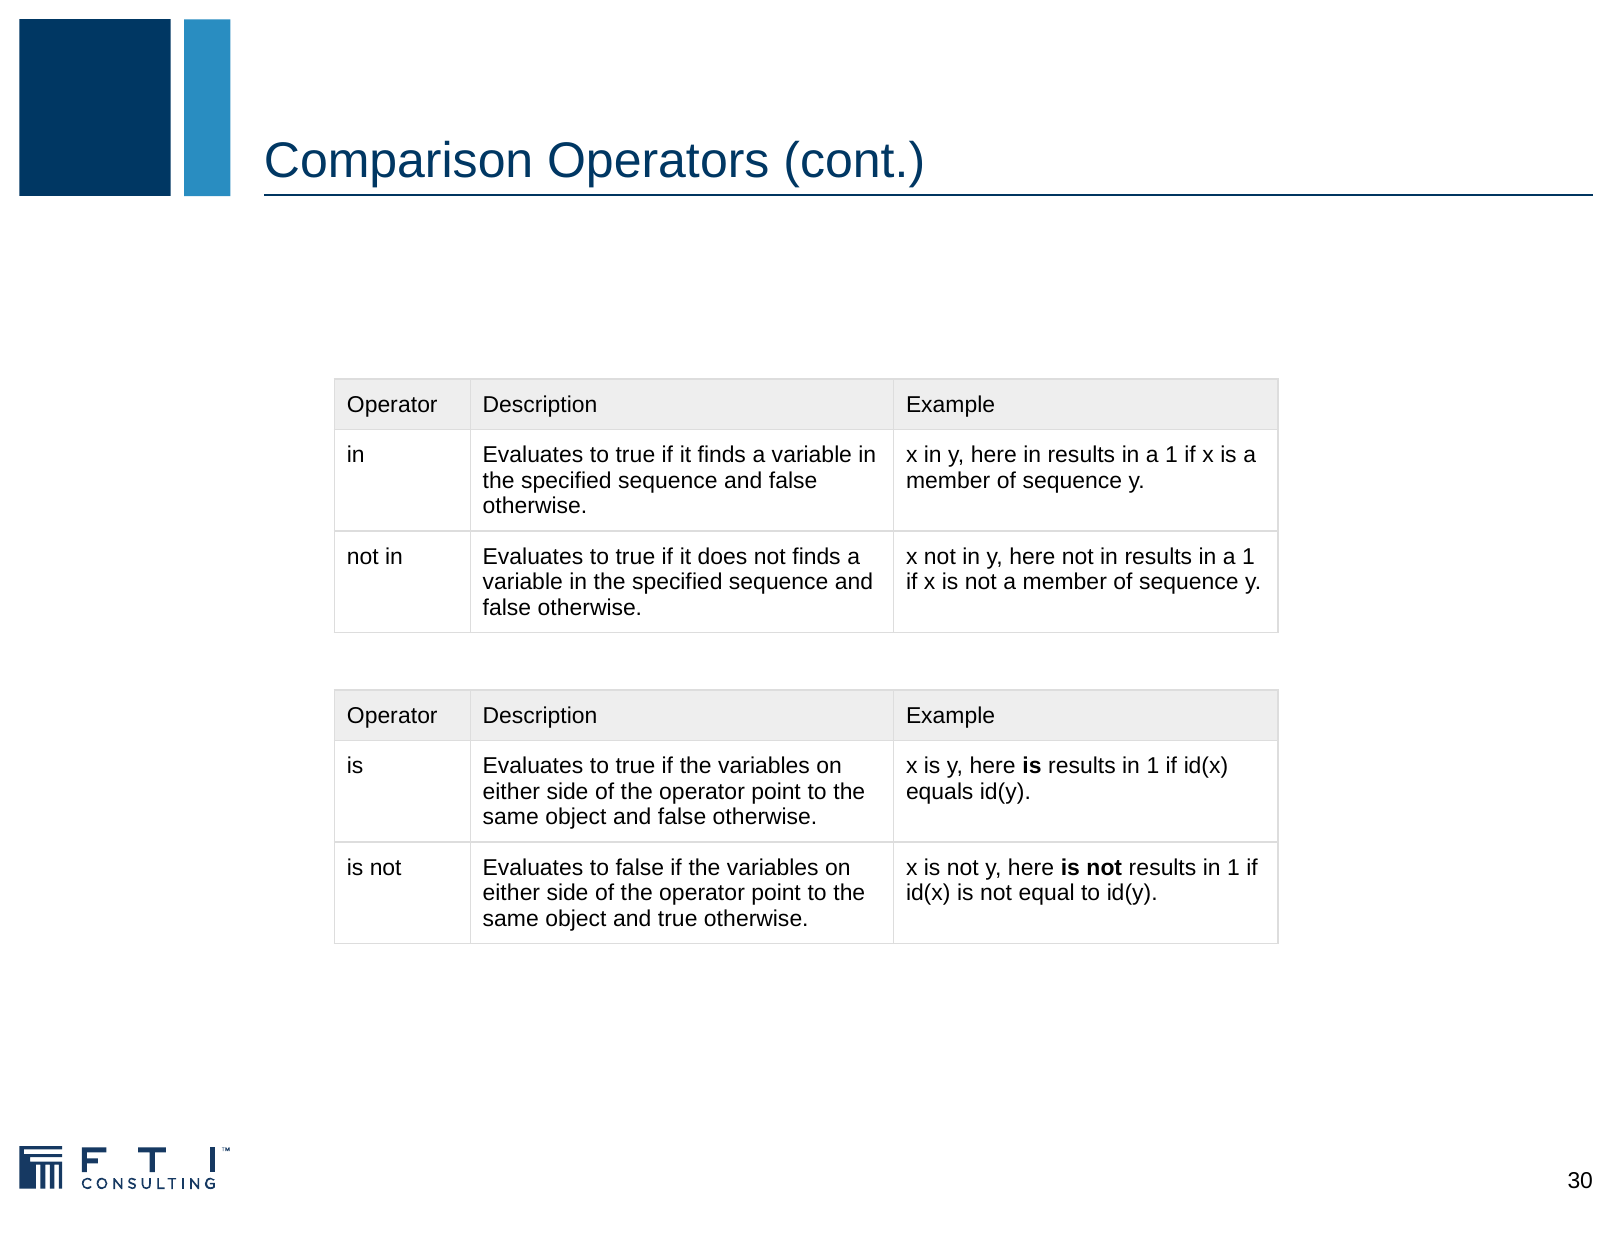

# Comparison Operators (cont.)

| Operator | Description | Example |
| --- | --- | --- |
| in | Evaluates to true if it finds a variable in the specified sequence and false otherwise. | x in y, here in results in a 1 if x is a member of sequence y. |
| not in | Evaluates to true if it does not finds a variable in the specified sequence and false otherwise. | x not in y, here not in results in a 1 if x is not a member of sequence y. |
| Operator | Description | Example |
| --- | --- | --- |
| is | Evaluates to true if the variables on either side of the operator point to the same object and false otherwise. | x is y, here is results in 1 if id(x) equals id(y). |
| is not | Evaluates to false if the variables on either side of the operator point to the same object and true otherwise. | x is not y, here is not results in 1 if id(x) is not equal to id(y). |
30